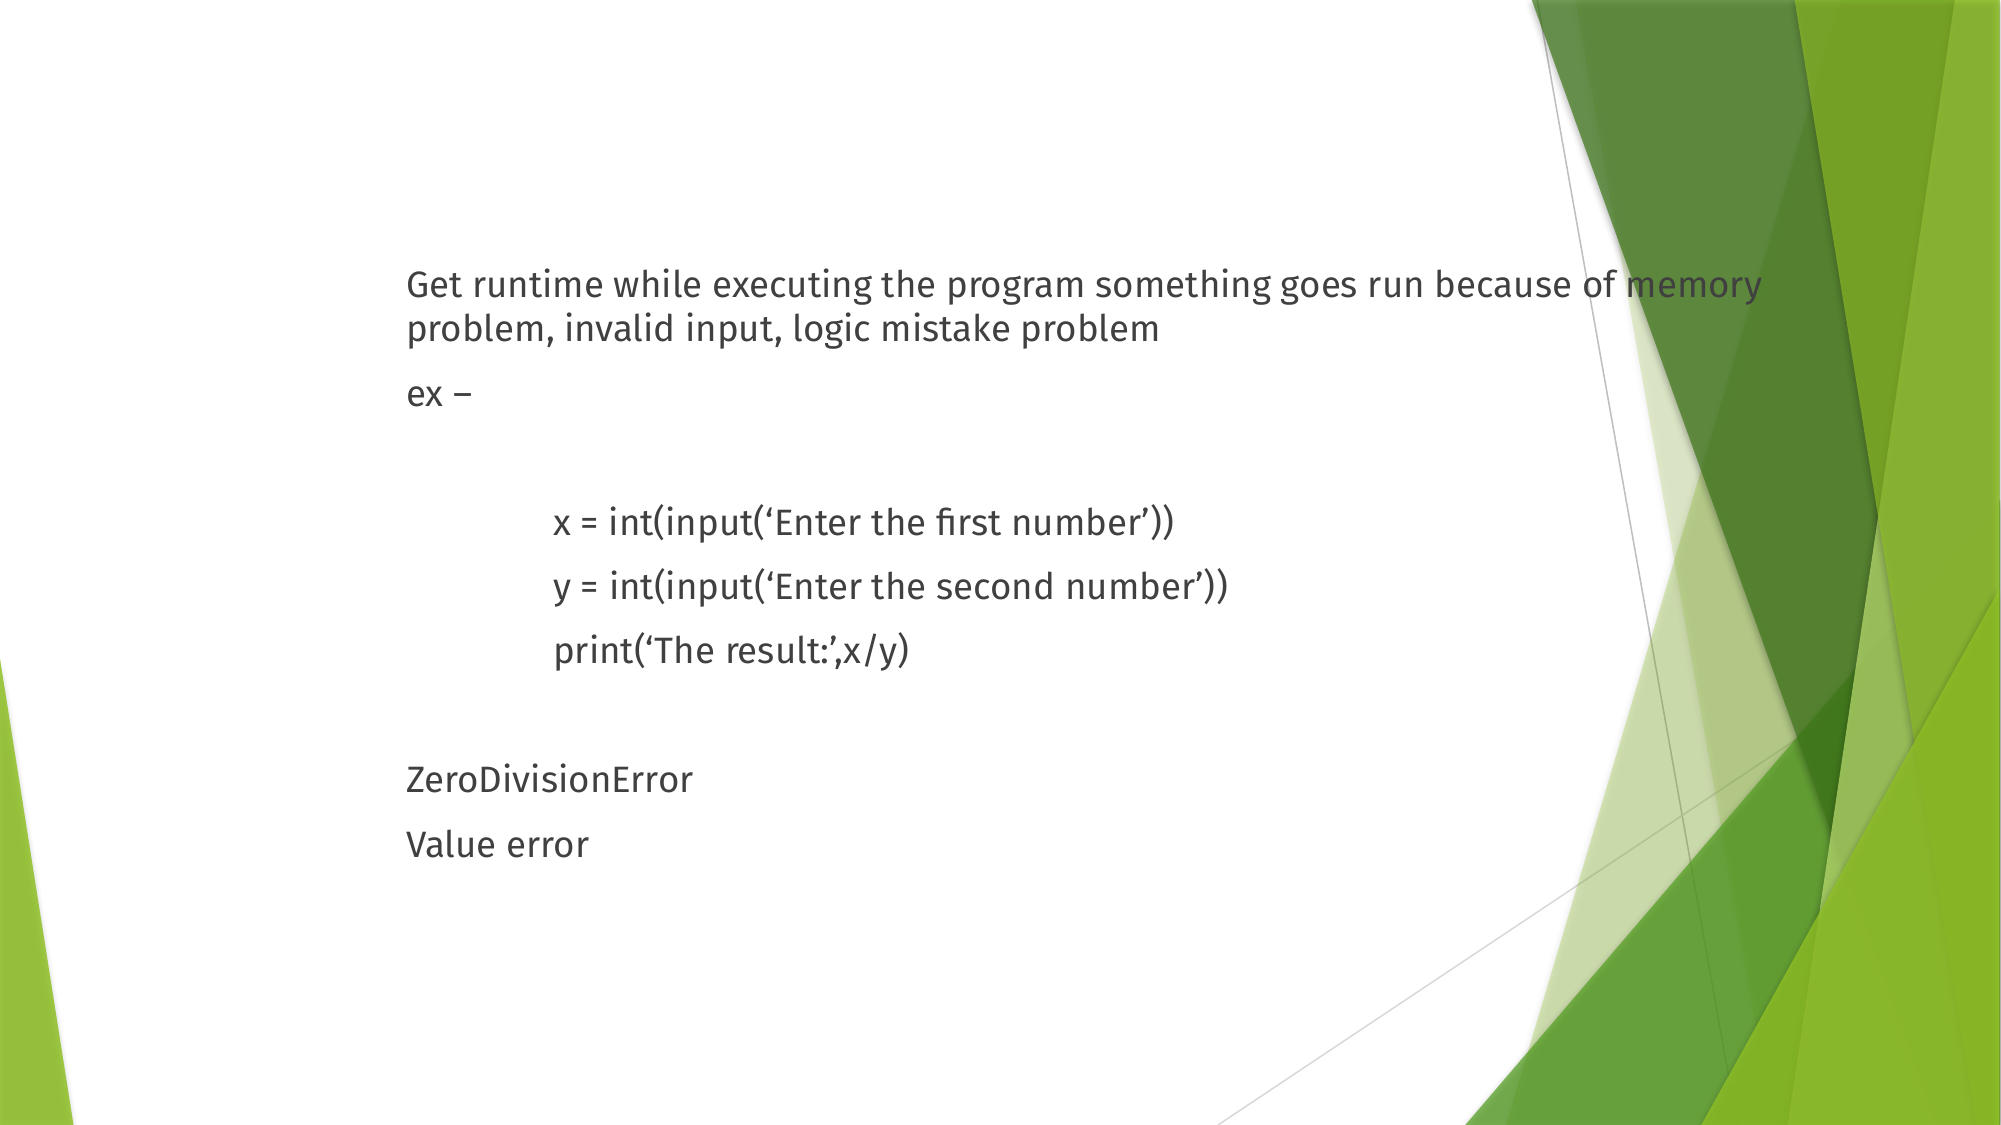

Get runtime while executing the program something goes run because of memory problem, invalid input, logic mistake problem
ex –

	x = int(input(‘Enter the first number’))
	y = int(input(‘Enter the second number’))
	print(‘The result:’,x/y)

ZeroDivisionError
Value error